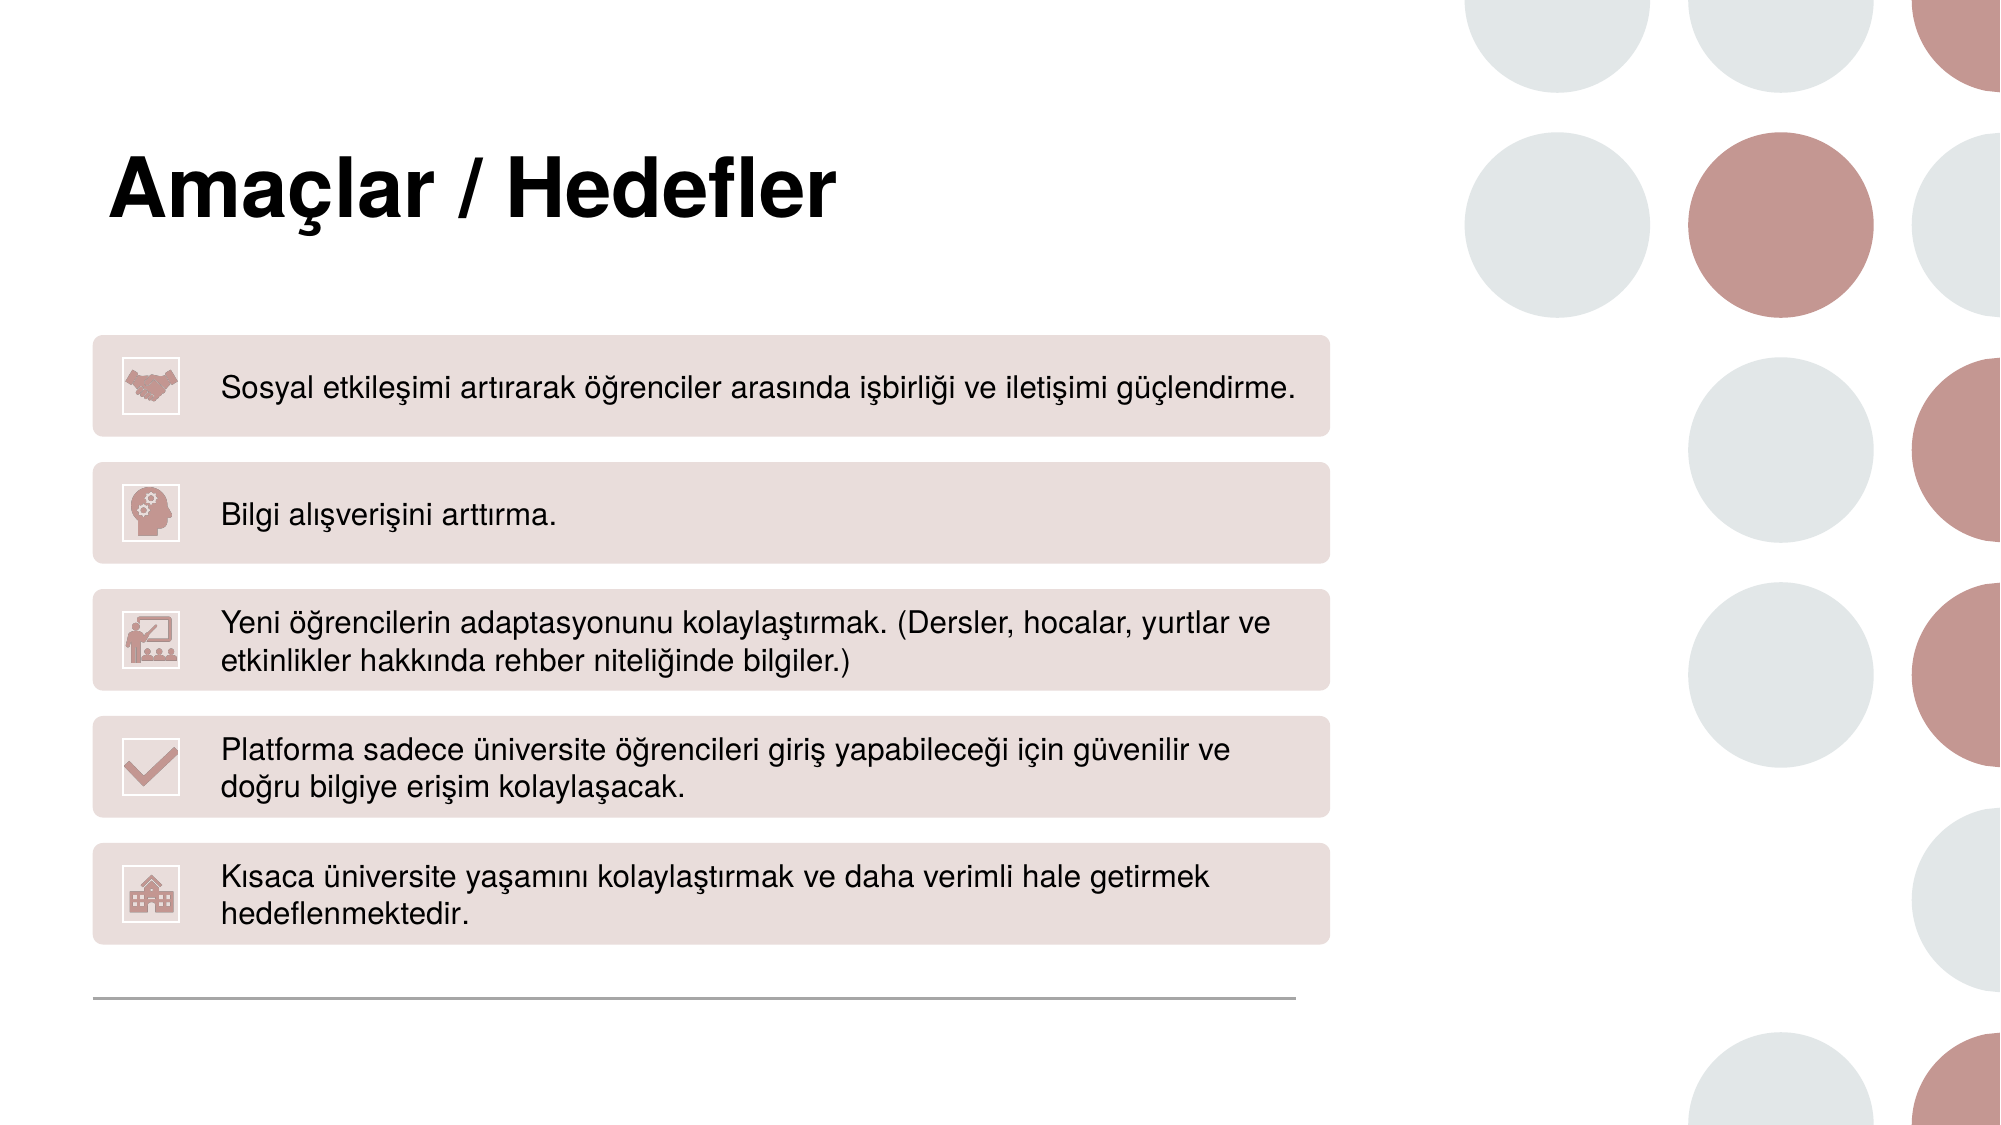

# Amaçlar / Hedefler
Sosyal etkileşimi artırarak öğrenciler arasında işbirliği ve iletişimi güçlendirme.
Bilgi alışverişini arttırma.
Yeni öğrencilerin adaptasyonunu kolaylaştırmak. (Dersler, hocalar, yurtlar ve etkinlikler hakkında rehber niteliğinde bilgiler.)
Platforma sadece üniversite öğrencileri giriş yapabileceği için güvenilir ve doğru bilgiye erişim kolaylaşacak.
Kısaca üniversite yaşamını kolaylaştırmak ve daha verimli hale getirmek hedeflenmektedir.